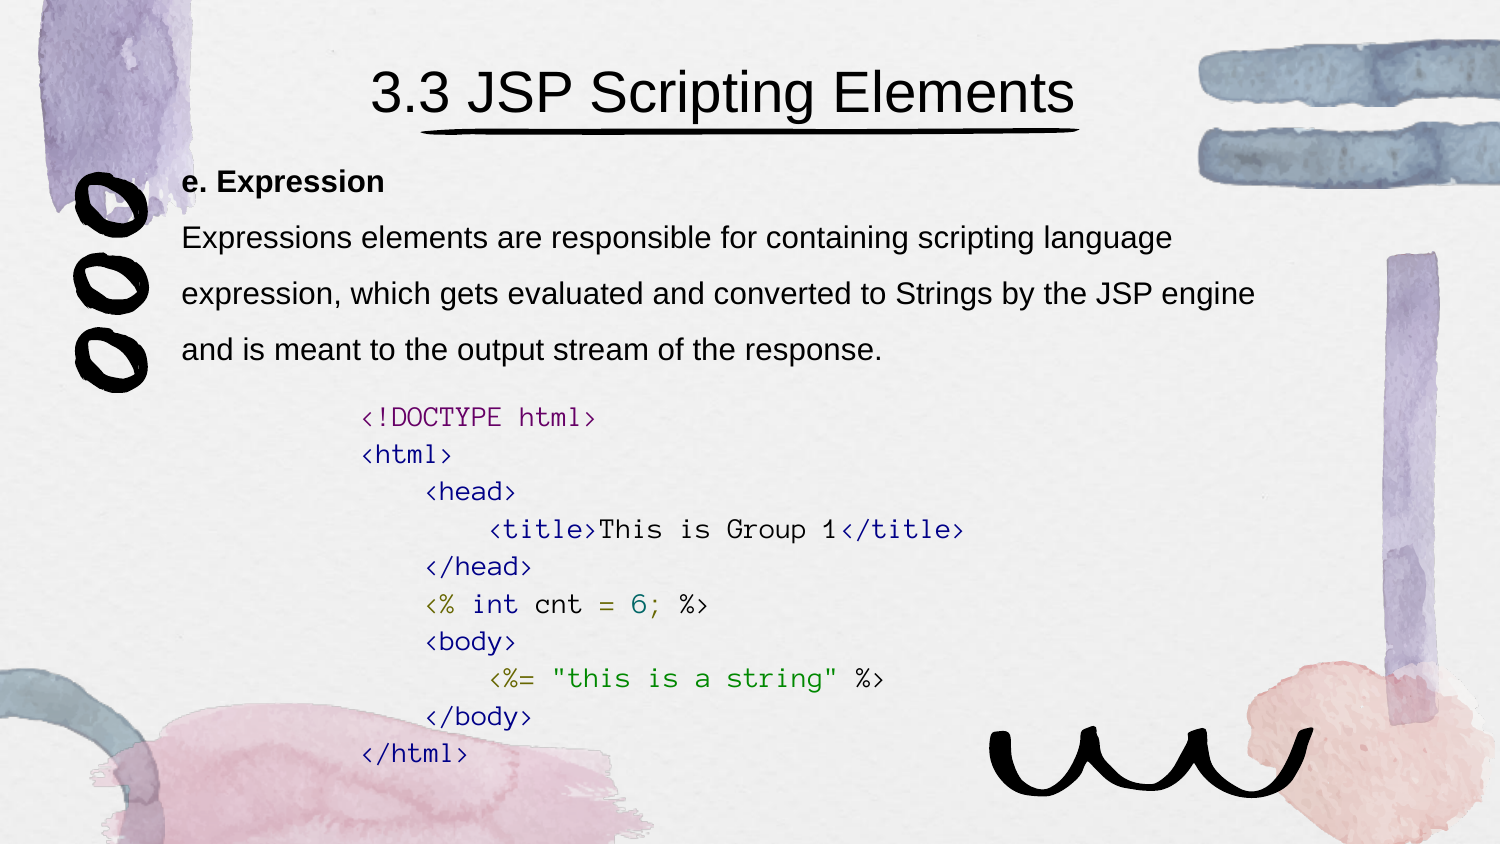

# 3.3 JSP Scripting Elements
e. Expression
Expressions elements are responsible for containing scripting language expression, which gets evaluated and converted to Strings by the JSP engine and is meant to the output stream of the response.

<!DOCTYPE html>
<html>
    <head>
        <title>This is Group 1</title>
    </head>
    <% int cnt = 6; %>
    <body>
        <%= "this is a string" %>
    </body>
</html>